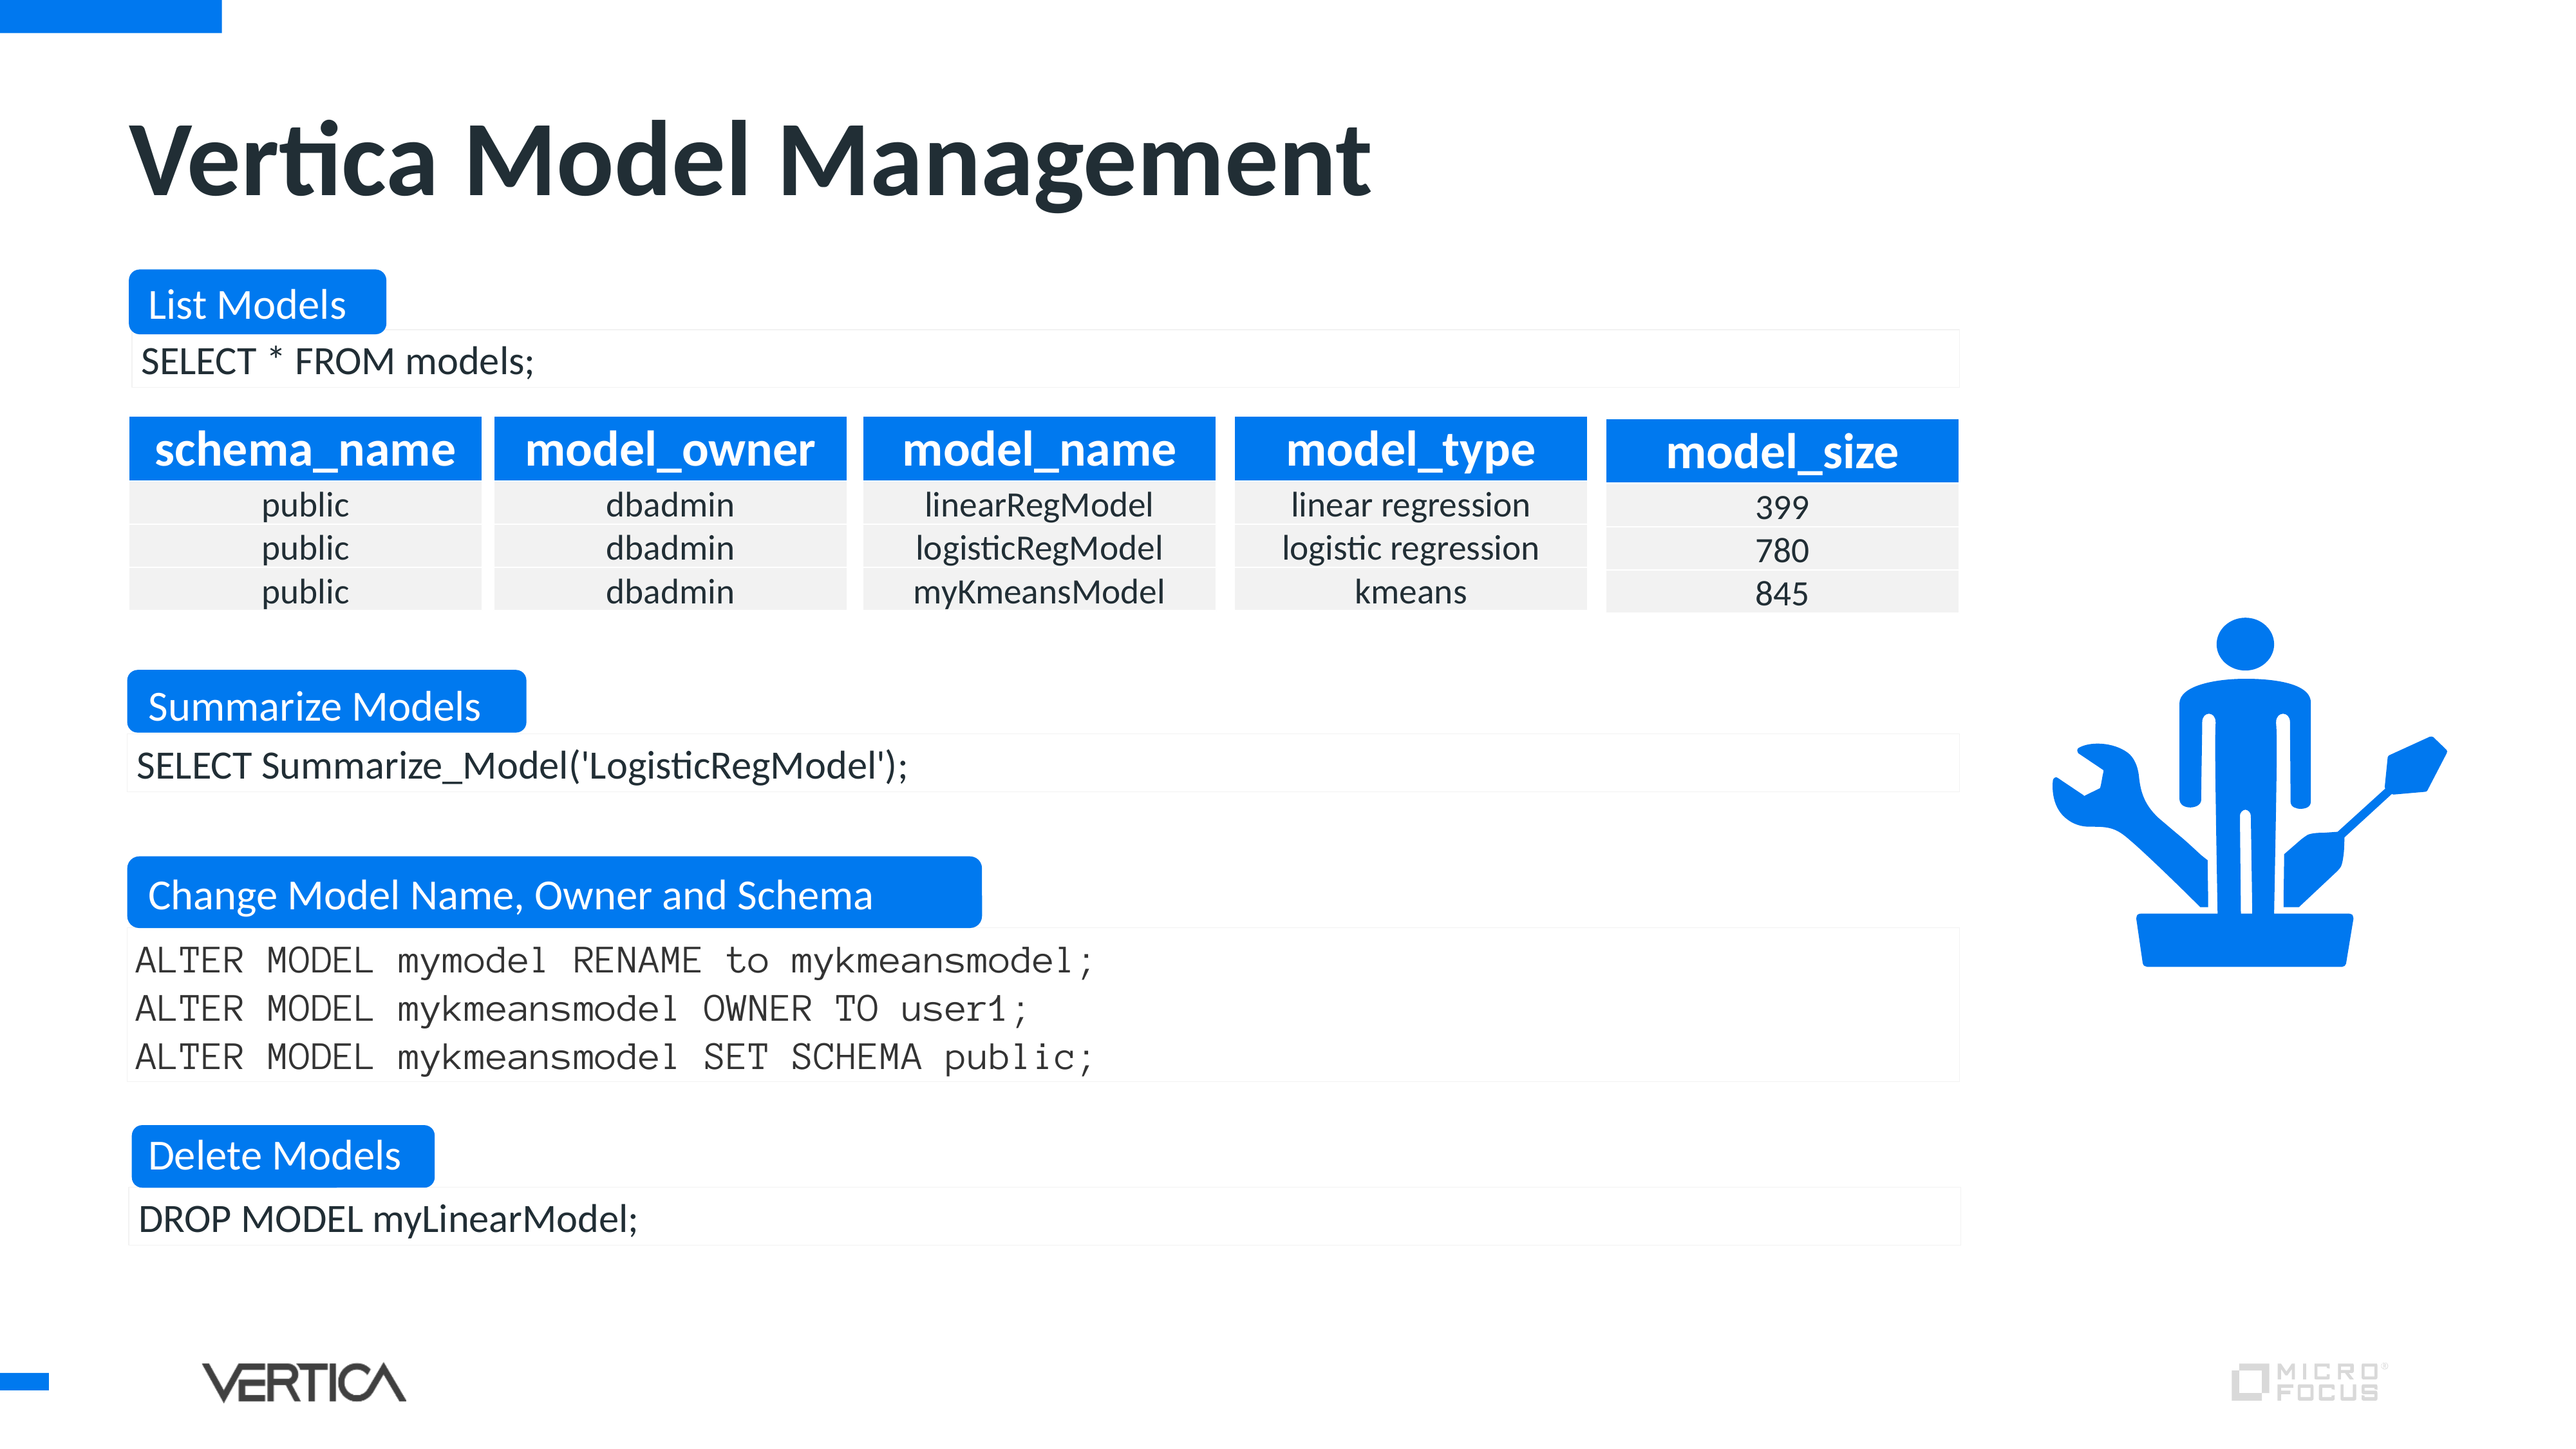

# Vertica Model Management

List Models
SELECT * FROM models;
model_owner
model_name
schema_name
model_type
model_size
public
dbadmin
linearRegModel
linear regression
399
public
dbadmin
logisticRegModel
logistic regression
780
public
dbadmin
myKmeansModel
kmeans
845

Summarize Models
SELECT Summarize_Model('LogisticRegModel');

Change Model Name, Owner and Schema
ALTER MODEL mymodel RENAME to mykmeansmodel;
ALTER MODEL mykmeansmodel OWNER TO user1;
ALTER MODEL mykmeansmodel SET SCHEMA public;

Delete Models
DROP MODEL myLinearModel;